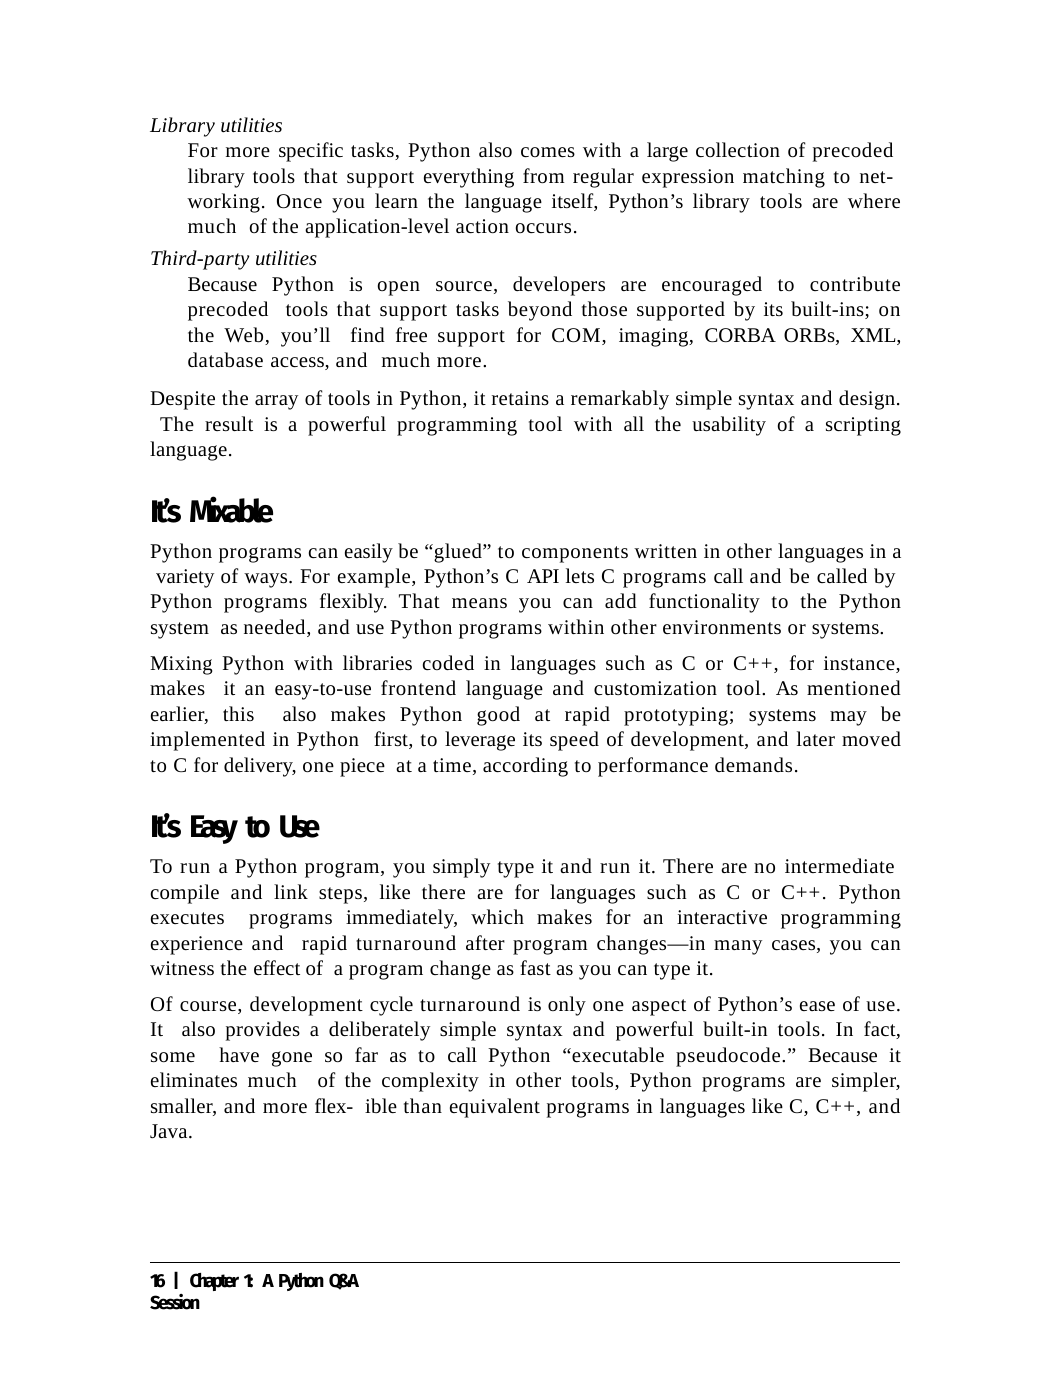

Library utilities
For more specific tasks, Python also comes with a large collection of precoded  library tools that support everything from regular expression matching to net-  working. Once you learn the language itself, Python’s library tools are where much  of the application-level action occurs.
Third-party utilities
Because Python is open source, developers are encouraged to contribute precoded  tools that support tasks beyond those supported by its built-ins; on the Web, you’ll  find free support for COM, imaging, CORBA ORBs, XML, database access, and  much more.
Despite the array of tools in Python, it retains a remarkably simple syntax and design.  The result is a powerful programming tool with all the usability of a scripting language.

It’s Mixable
Python programs can easily be “glued” to components written in other languages in a  variety of ways. For example, Python’s C API lets C programs call and be called by  Python programs flexibly. That means you can add functionality to the Python system  as needed, and use Python programs within other environments or systems.
Mixing Python with libraries coded in languages such as C or C++, for instance, makes  it an easy-to-use frontend language and customization tool. As mentioned earlier, this  also makes Python good at rapid prototyping; systems may be implemented in Python  first, to leverage its speed of development, and later moved to C for delivery, one piece  at a time, according to performance demands.

It’s Easy to Use
To run a Python program, you simply type it and run it. There are no intermediate  compile and link steps, like there are for languages such as C or C++. Python executes  programs immediately, which makes for an interactive programming experience and  rapid turnaround after program changes—in many cases, you can witness the effect of  a program change as fast as you can type it.
Of course, development cycle turnaround is only one aspect of Python’s ease of use. It  also provides a deliberately simple syntax and powerful built-in tools. In fact, some  have gone so far as to call Python “executable pseudocode.” Because it eliminates much  of the complexity in other tools, Python programs are simpler, smaller, and more flex-  ible than equivalent programs in languages like C, C++, and Java.

16  |  Chapter 1:  A Python Q&A Session